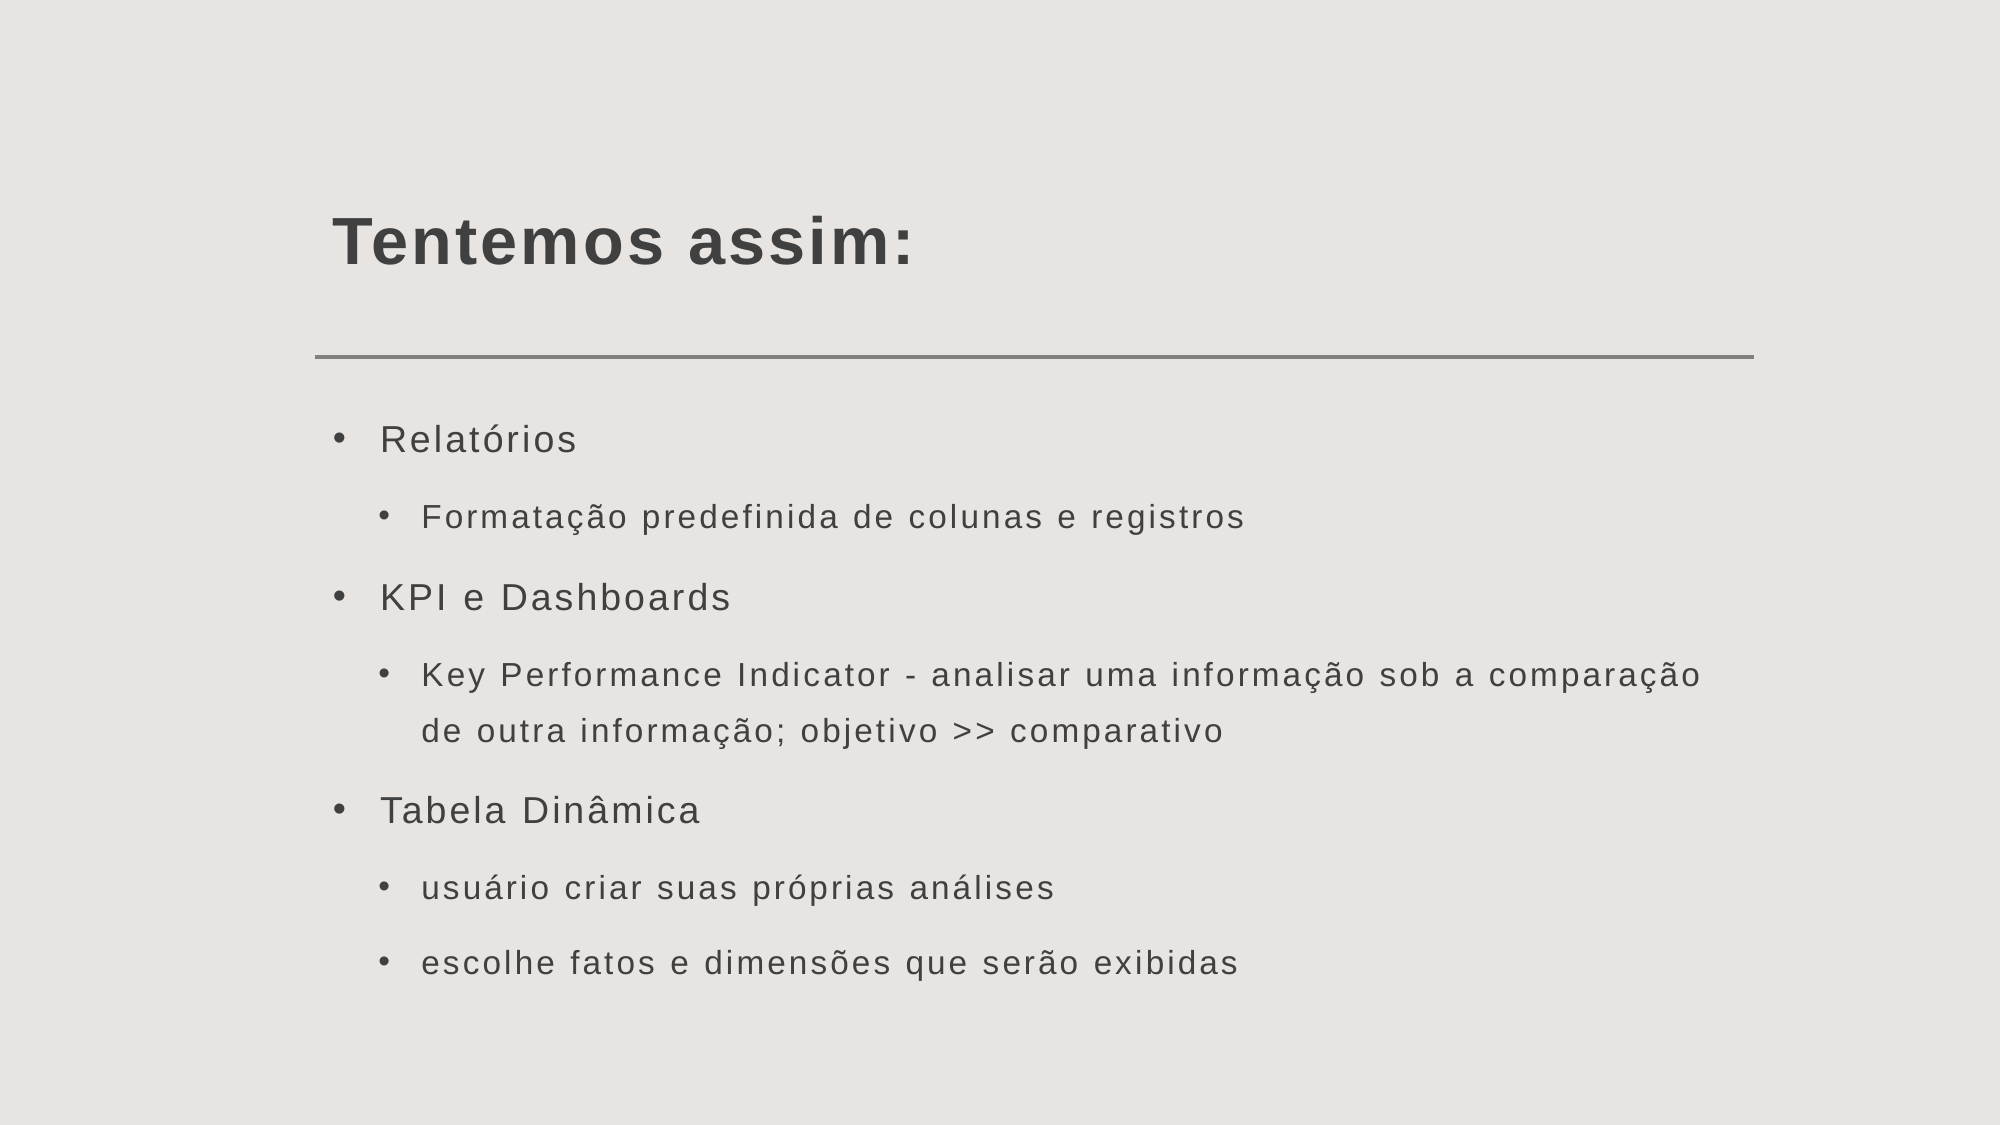

# Tentemos assim:
Relatórios
Formatação predefinida de colunas e registros
KPI e Dashboards
Key Performance Indicator - analisar uma informação sob a comparação de outra informação; objetivo >> comparativo
Tabela Dinâmica
usuário criar suas próprias análises
escolhe fatos e dimensões que serão exibidas